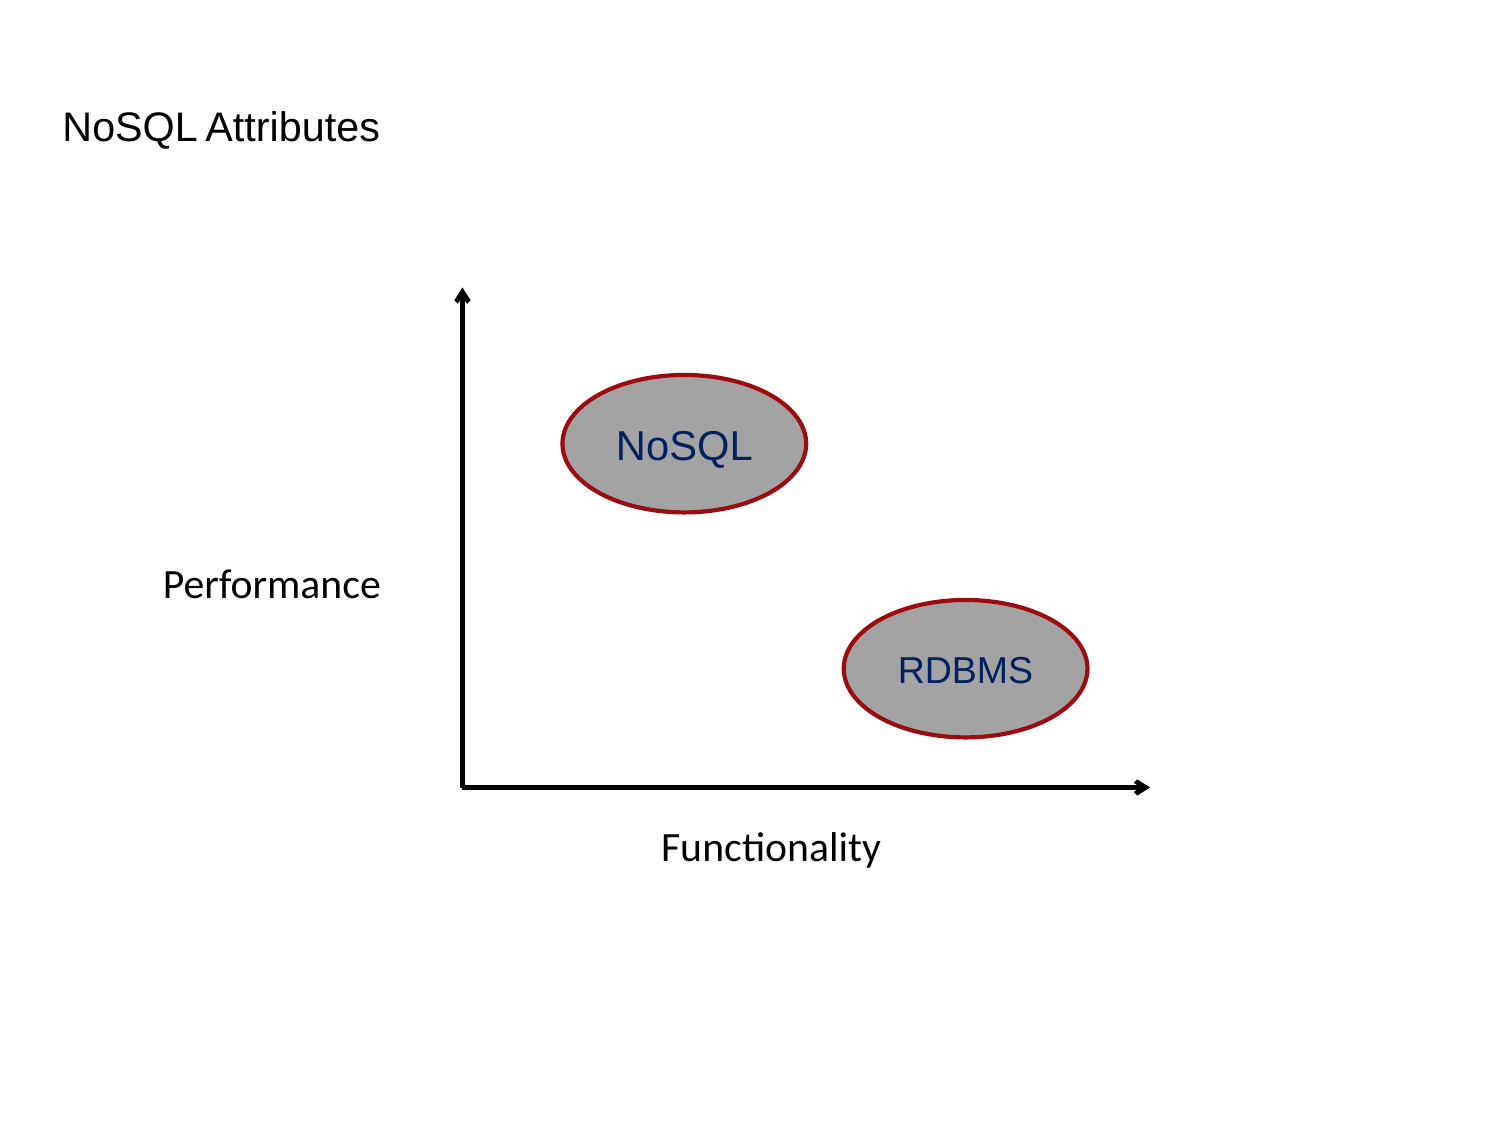

# NoSQL Attributes

NoSQL
Performance
RDBMS
Functionality